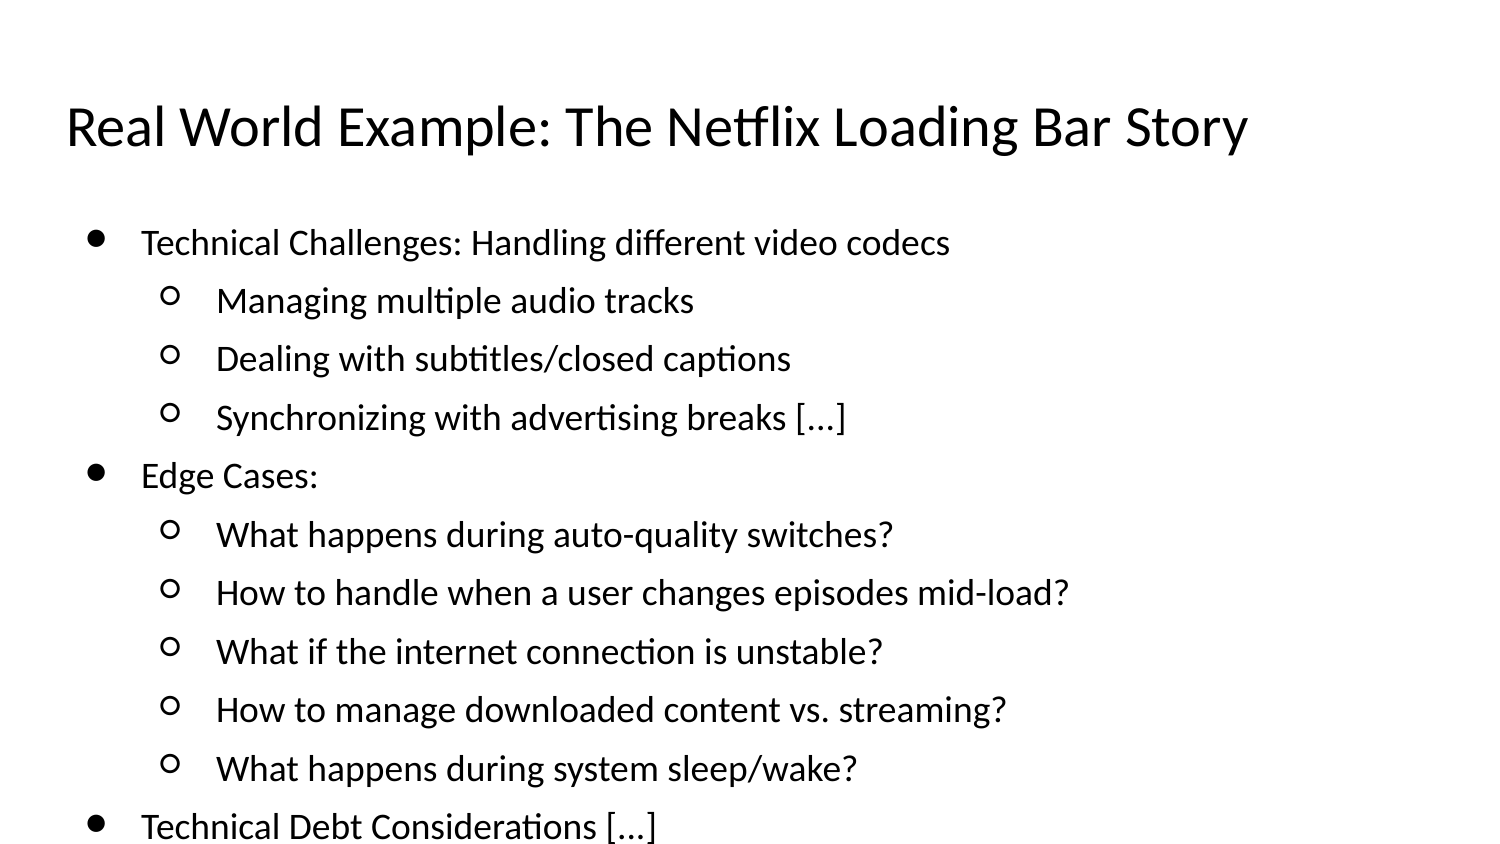

# Real World Example: The Netflix Loading Bar Story
Technical Challenges: Handling different video codecs
Managing multiple audio tracks
Dealing with subtitles/closed captions
Synchronizing with advertising breaks [...]
Edge Cases:
What happens during auto-quality switches?
How to handle when a user changes episodes mid-load?
What if the internet connection is unstable?
How to manage downloaded content vs. streaming?
What happens during system sleep/wake?
Technical Debt Considerations [...]